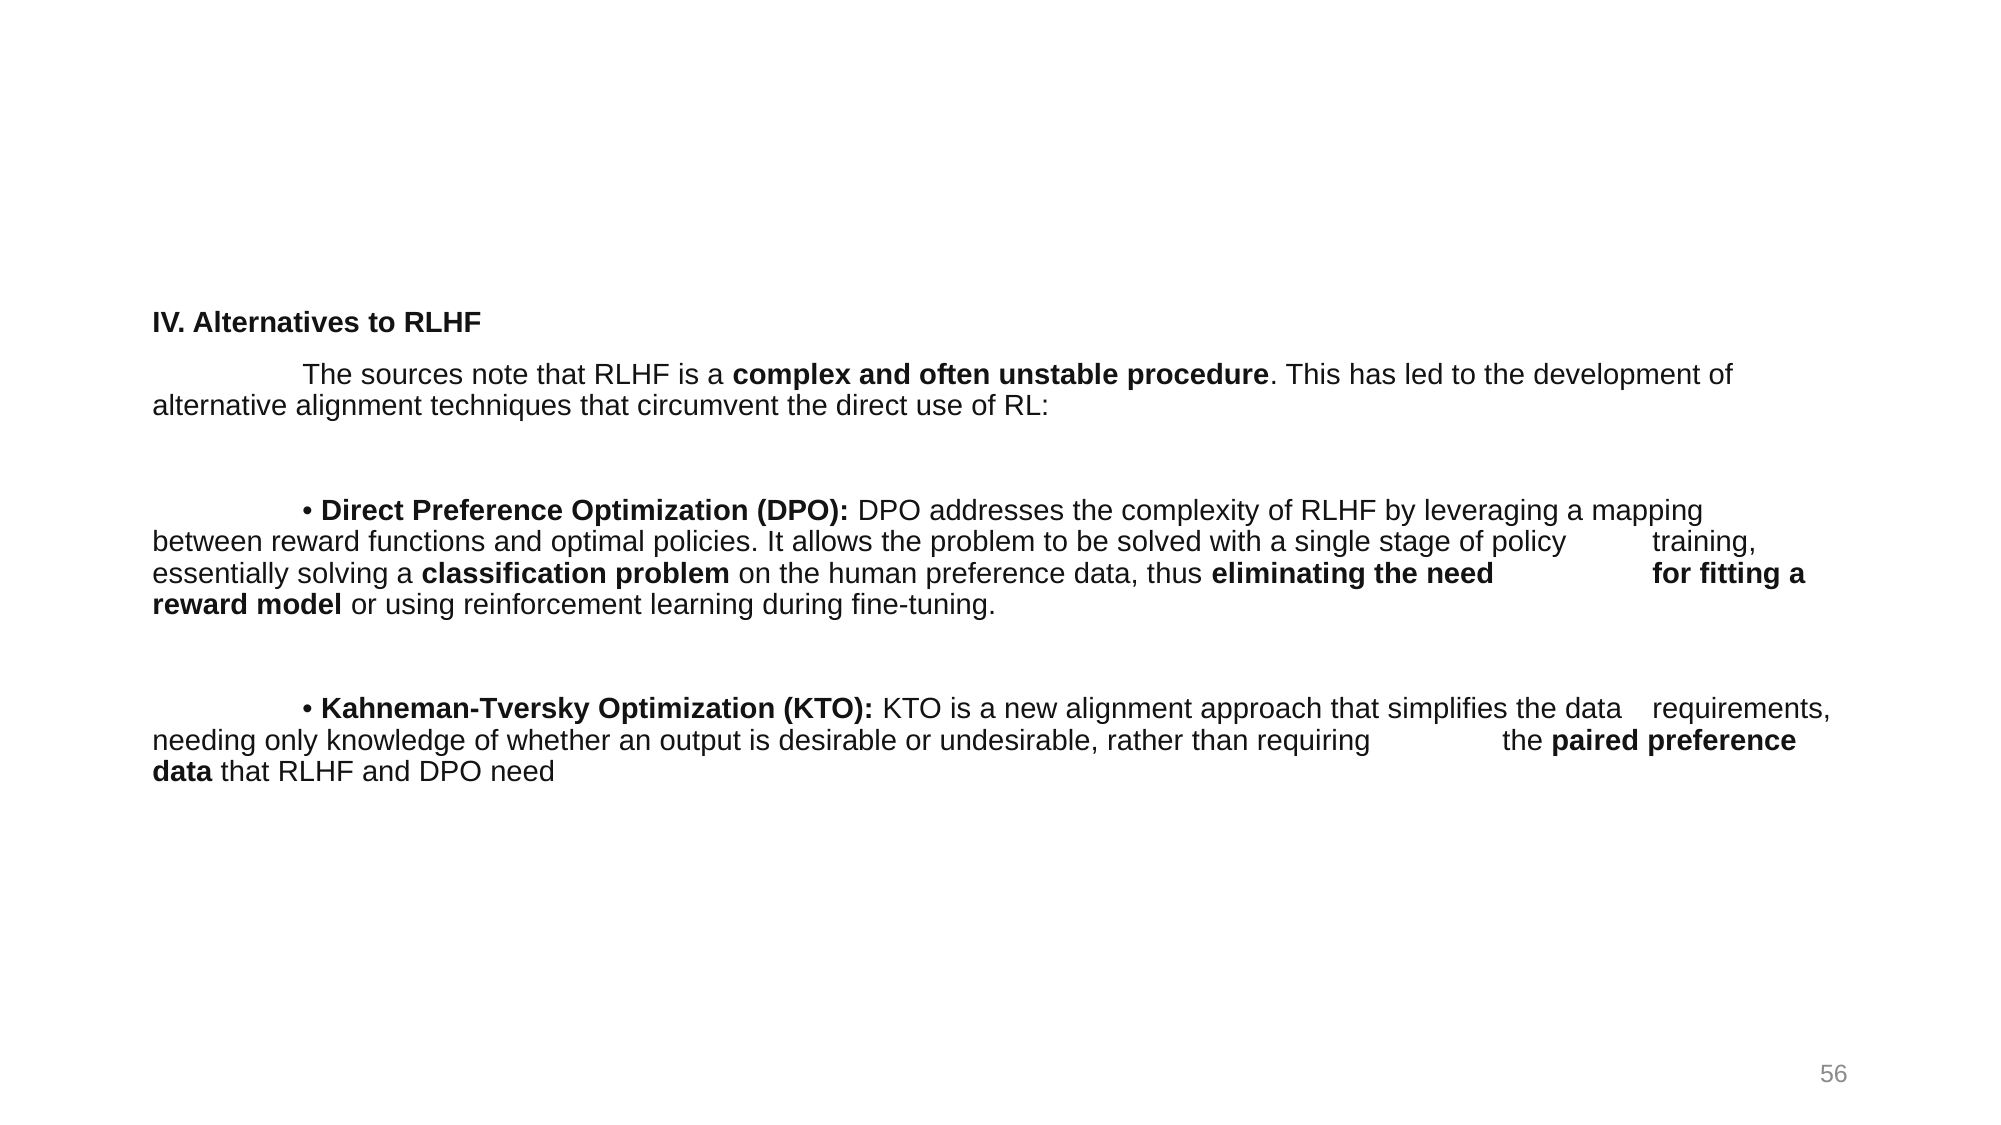

IV. Alternatives to RLHF
	The sources note that RLHF is a complex and often unstable procedure. This has led to the development of 	alternative alignment techniques that circumvent the direct use of RL:

	• Direct Preference Optimization (DPO): DPO addresses the complexity of RLHF by leveraging a mapping 	between reward functions and optimal policies. It allows the problem to be solved with a single stage of policy 	training, essentially solving a classification problem on the human preference data, thus eliminating the need 	for fitting a reward model or using reinforcement learning during fine-tuning.

	• Kahneman-Tversky Optimization (KTO): KTO is a new alignment approach that simplifies the data 	requirements, needing only knowledge of whether an output is desirable or undesirable, rather than requiring 	the paired preference data that RLHF and DPO need
56